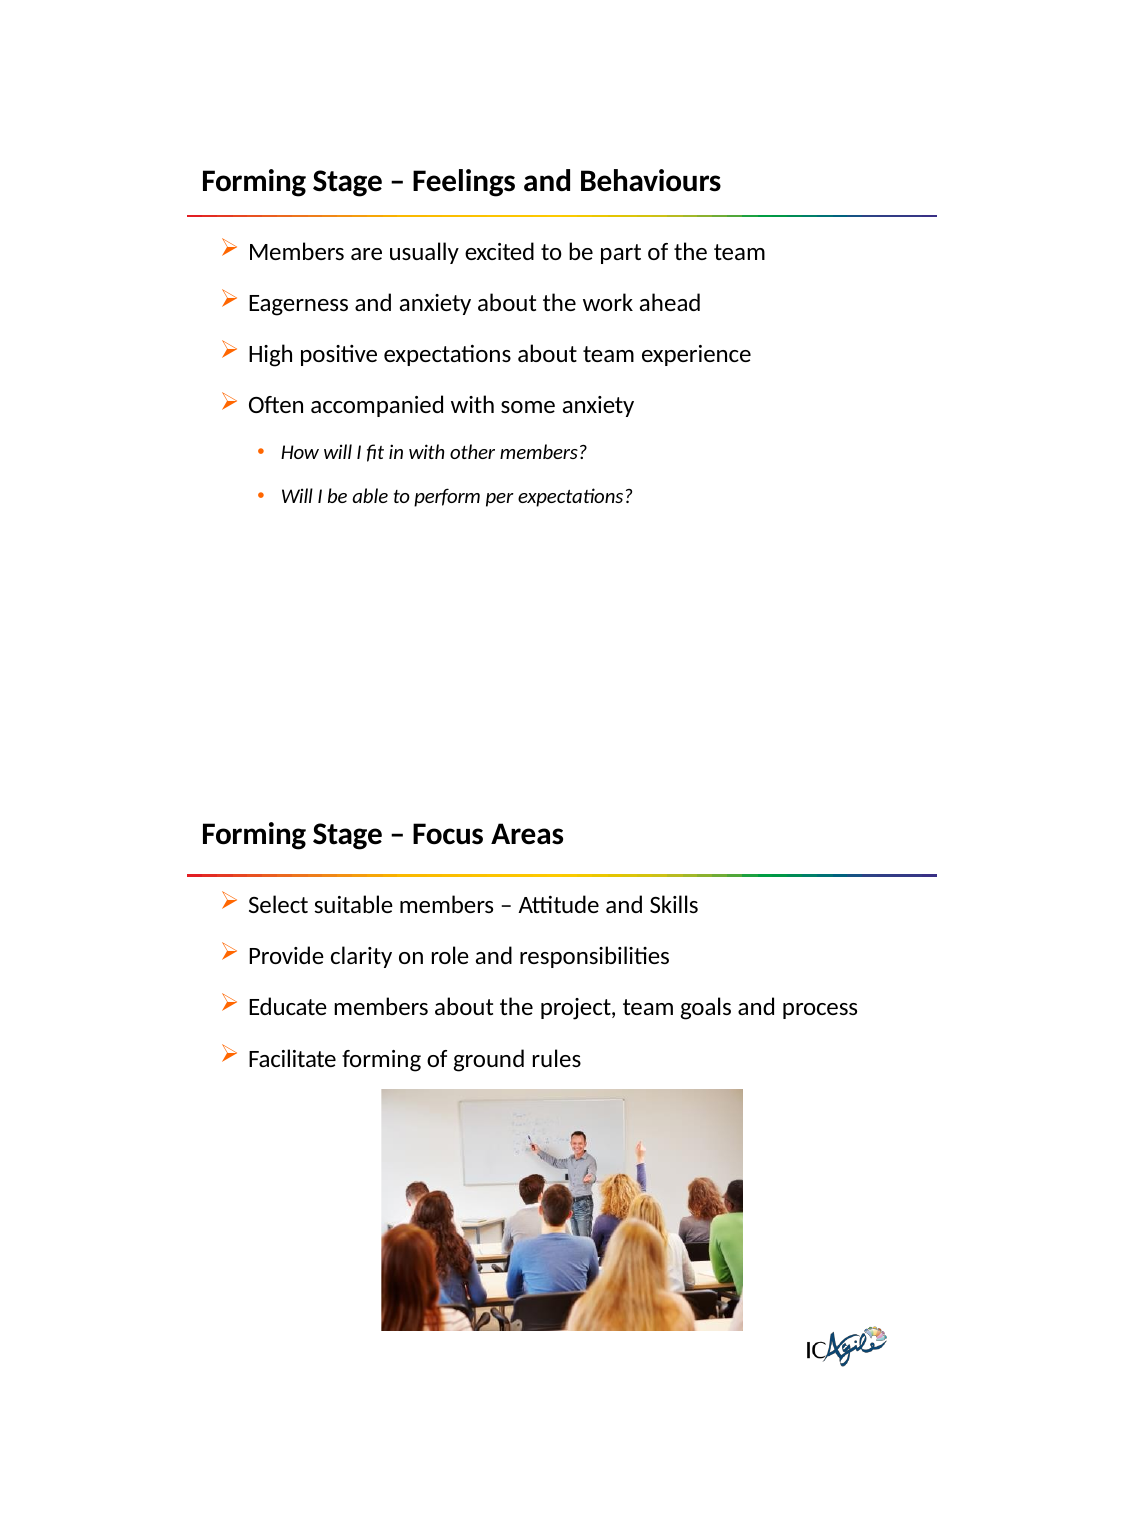

Forming Stage – Feelings and Behaviours

Members are usually excited to be part of the team
Eagerness and anxiety about the work ahead
High positive expectations about team experience
Often accompanied with some anxiety
How will I fit in with other members?
Will I be able to perform per expectations?

Forming Stage – Focus Areas

Select suitable members – Attitude and Skills
Provide clarity on role and responsibilities
Educate members about the project, team goals and process
Facilitate forming of ground rules